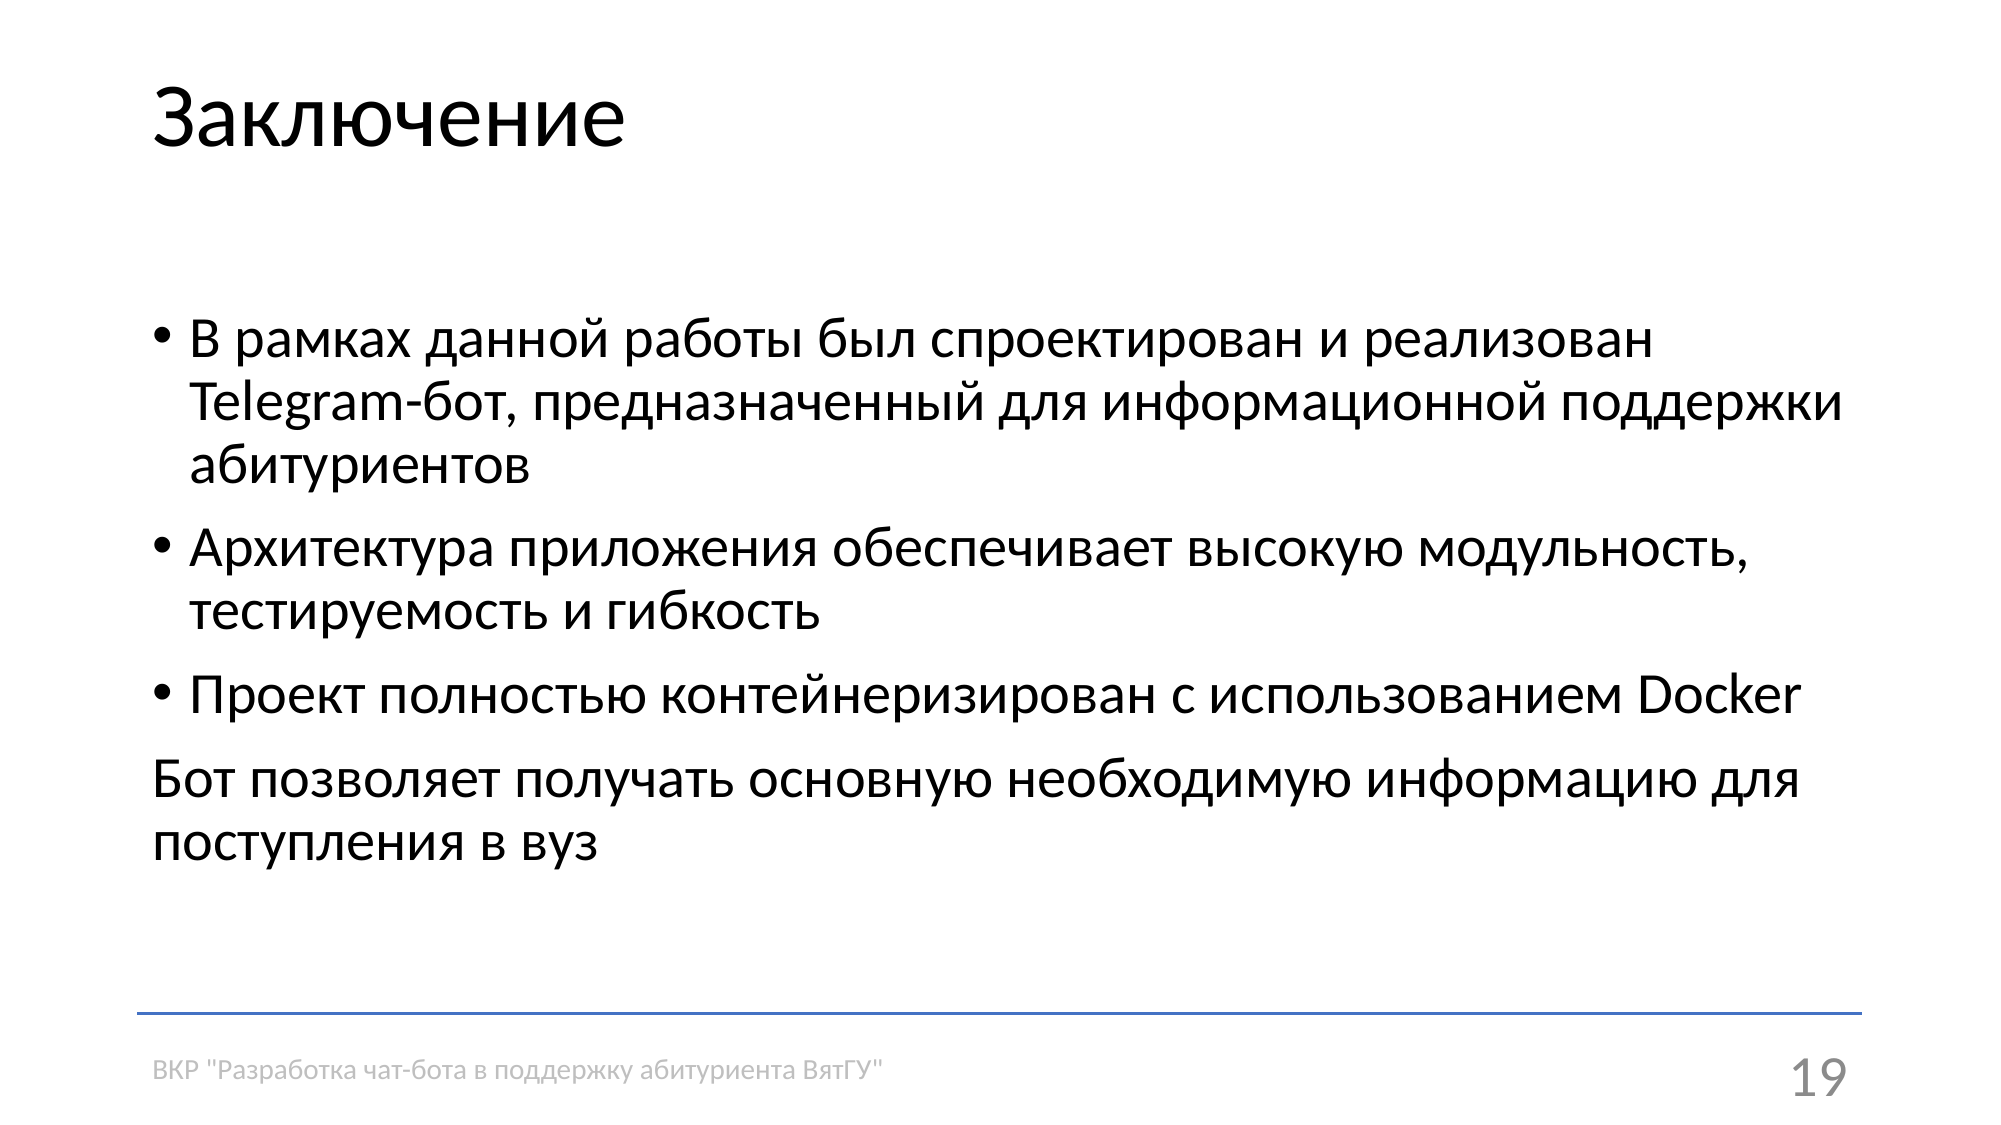

# Заключение
В рамках данной работы был спроектирован и реализован Telegram-бот, предназначенный для информационной поддержки абитуриентов
Архитектура приложения обеспечивает высокую модульность, тестируемость и гибкость
Проект полностью контейнеризирован с использованием Docker
Бот позволяет получать основную необходимую информацию для поступления в вуз
ВКР "Разработка чат-бота в поддержку абитуриента ВятГУ"
19